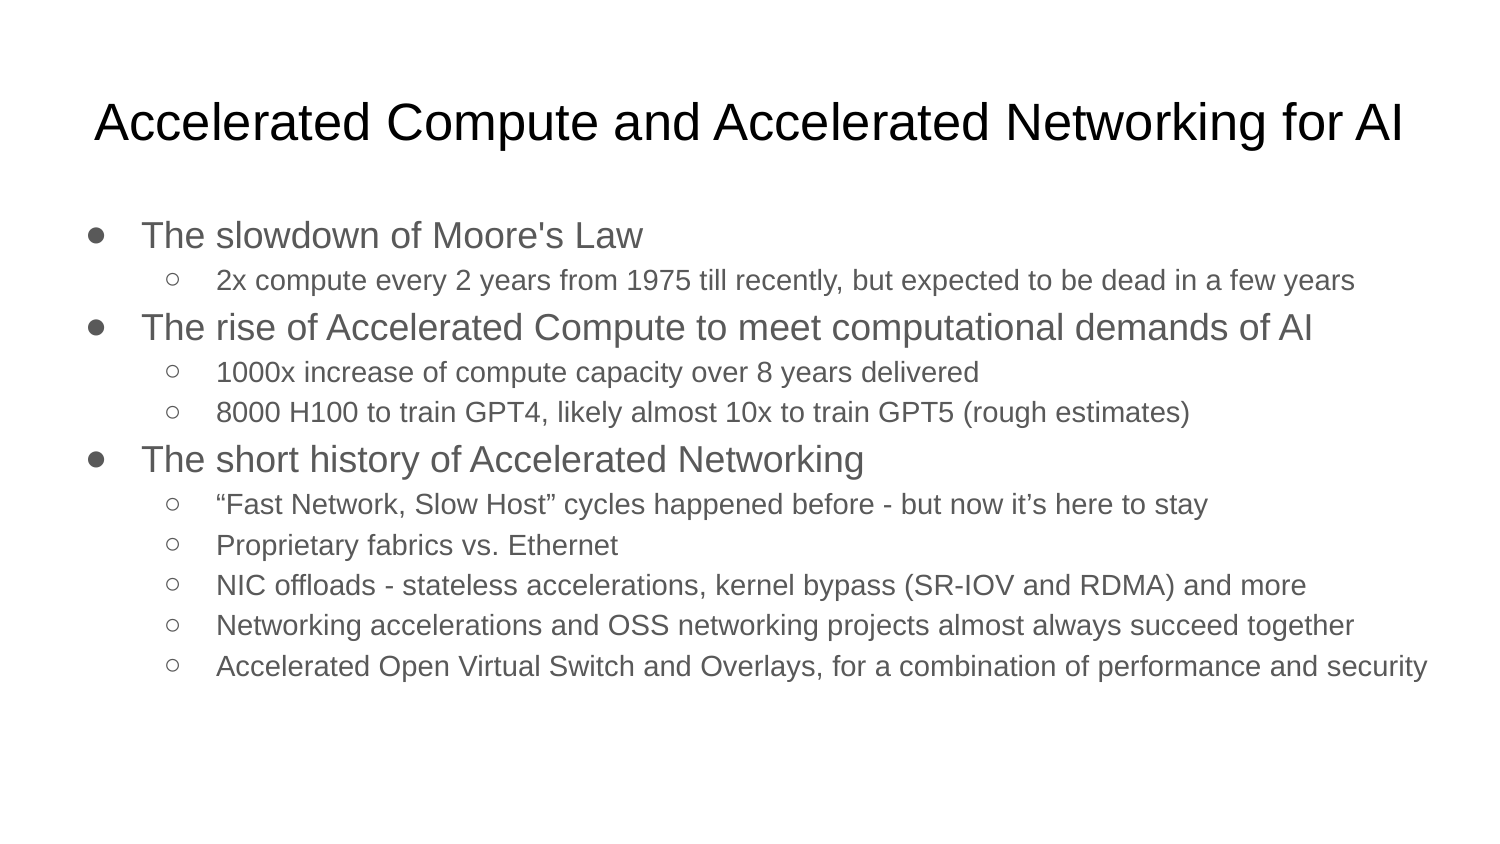

# Accelerated Compute and Accelerated Networking for AI
The slowdown of Moore's Law
2x compute every 2 years from 1975 till recently, but expected to be dead in a few years
The rise of Accelerated Compute to meet computational demands of AI
1000x increase of compute capacity over 8 years delivered
8000 H100 to train GPT4, likely almost 10x to train GPT5 (rough estimates)
The short history of Accelerated Networking
“Fast Network, Slow Host” cycles happened before - but now it’s here to stay
Proprietary fabrics vs. Ethernet
NIC offloads - stateless accelerations, kernel bypass (SR-IOV and RDMA) and more
Networking accelerations and OSS networking projects almost always succeed together
Accelerated Open Virtual Switch and Overlays, for a combination of performance and security